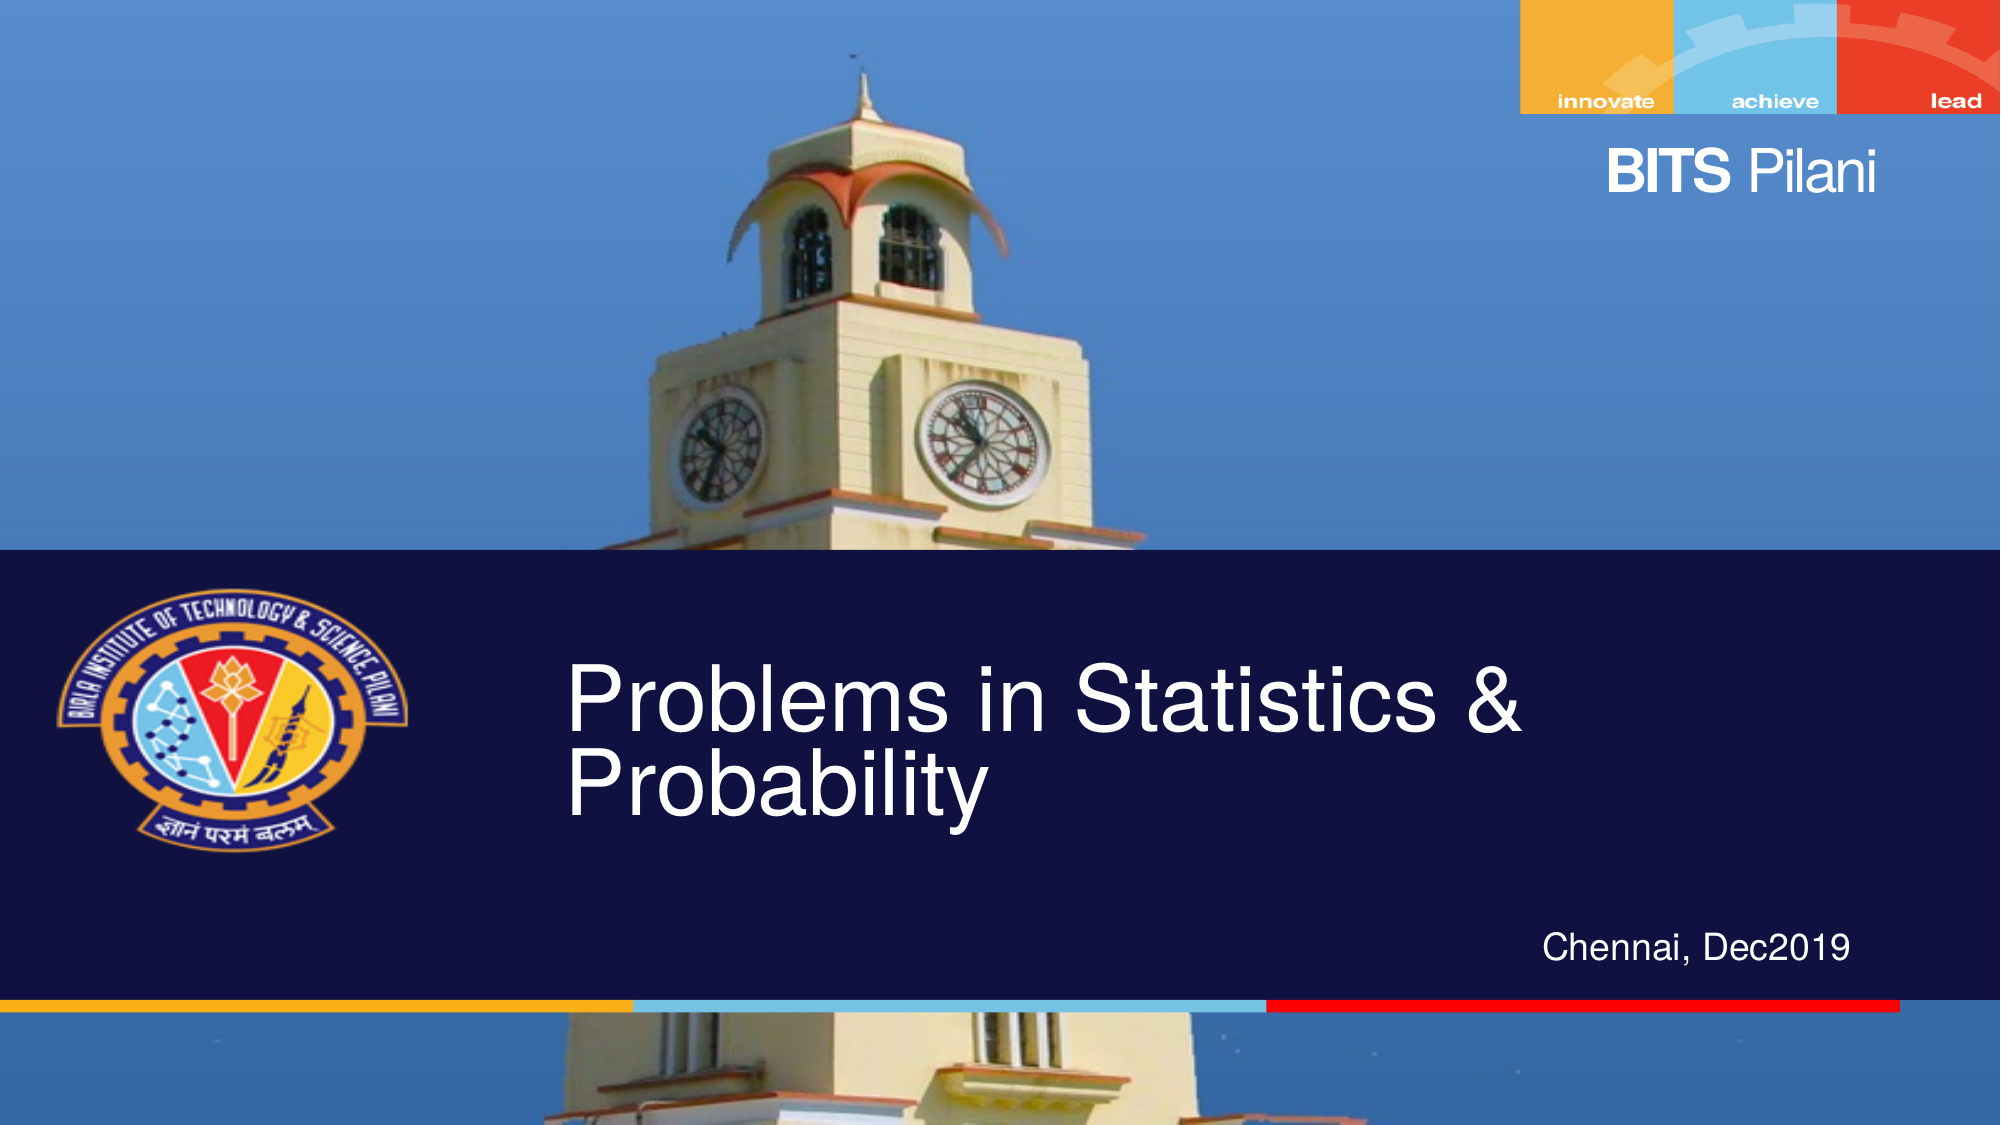

# Problems in Statistics & Probability
Chennai, Dec2019